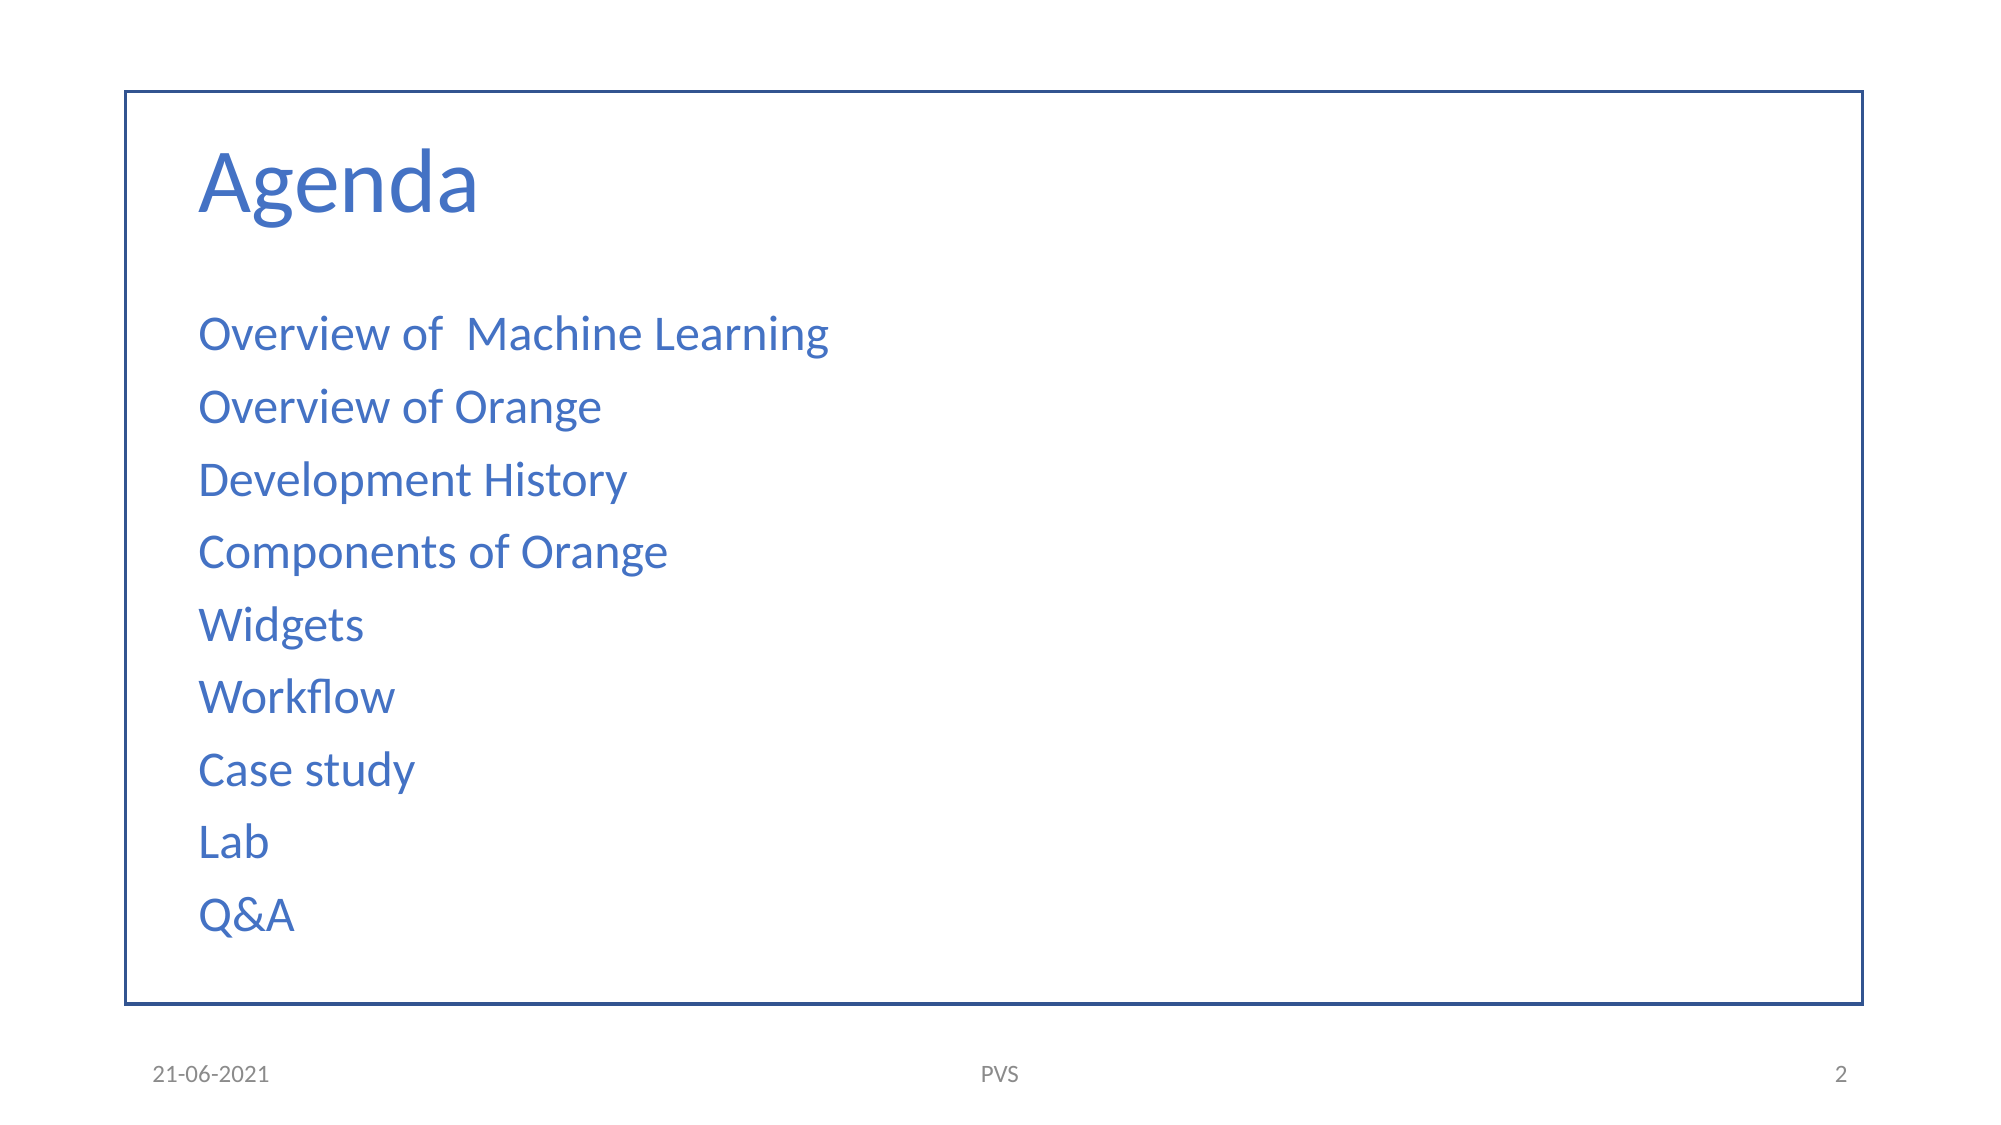

# Agenda
Overview of  Machine Learning
Overview of Orange
Development History
Components of Orange
Widgets
Workflow
Case study
Lab
Q&A
21-06-2021
PVS
2